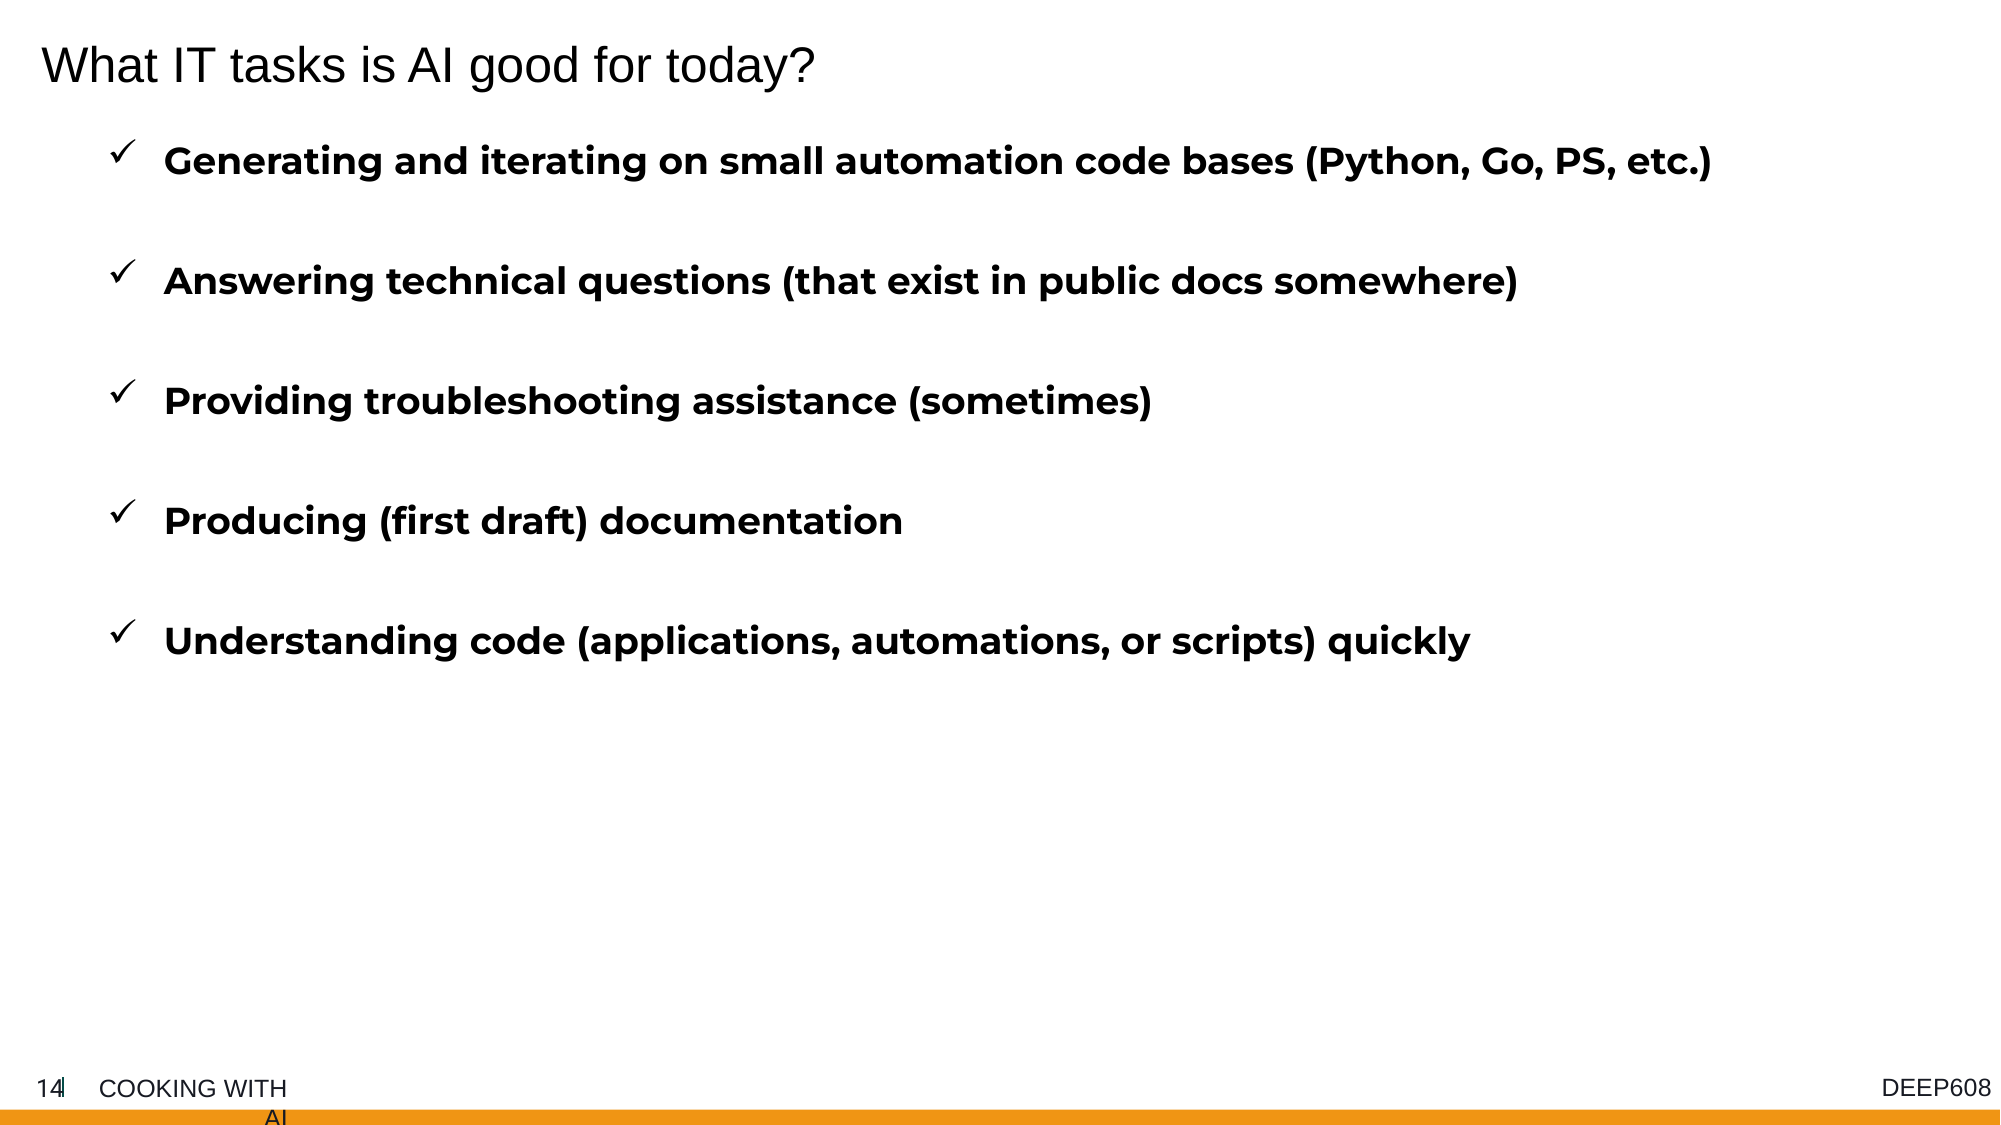

What IT tasks is AI good for today?
Generating and iterating on small automation code bases (Python, Go, PS, etc.)
Answering technical questions (that exist in public docs somewhere)
Providing troubleshooting assistance (sometimes)
Producing (first draft) documentation
Understanding code (applications, automations, or scripts) quickly